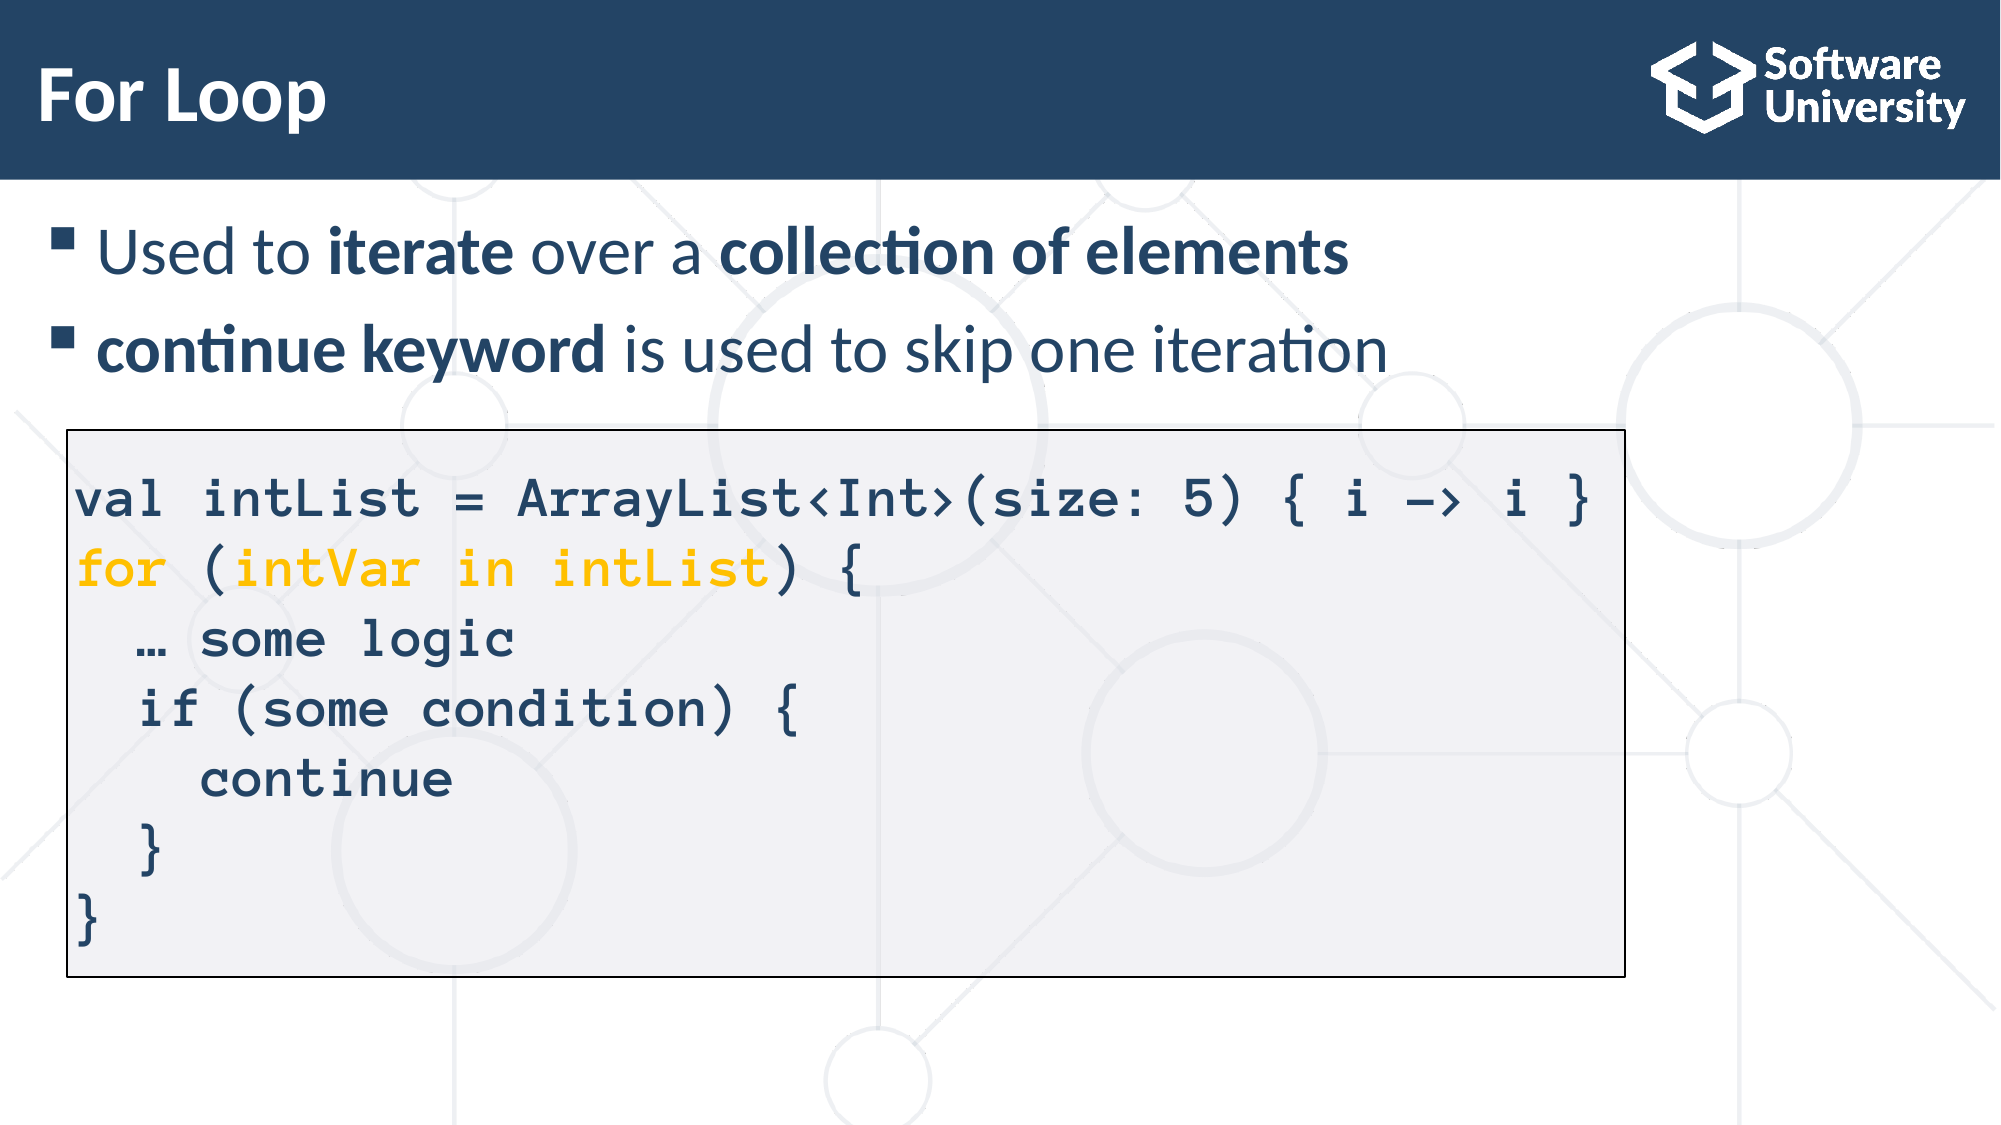

# For Loop
Used to iterate over a collection of elements
continue keyword is used to skip one iteration

val intList = ArrayList<Int>(size: 5) { i -> i }
for (intVar in intList) {
  … some logic
  if (some condition) {
    continue
  }
}